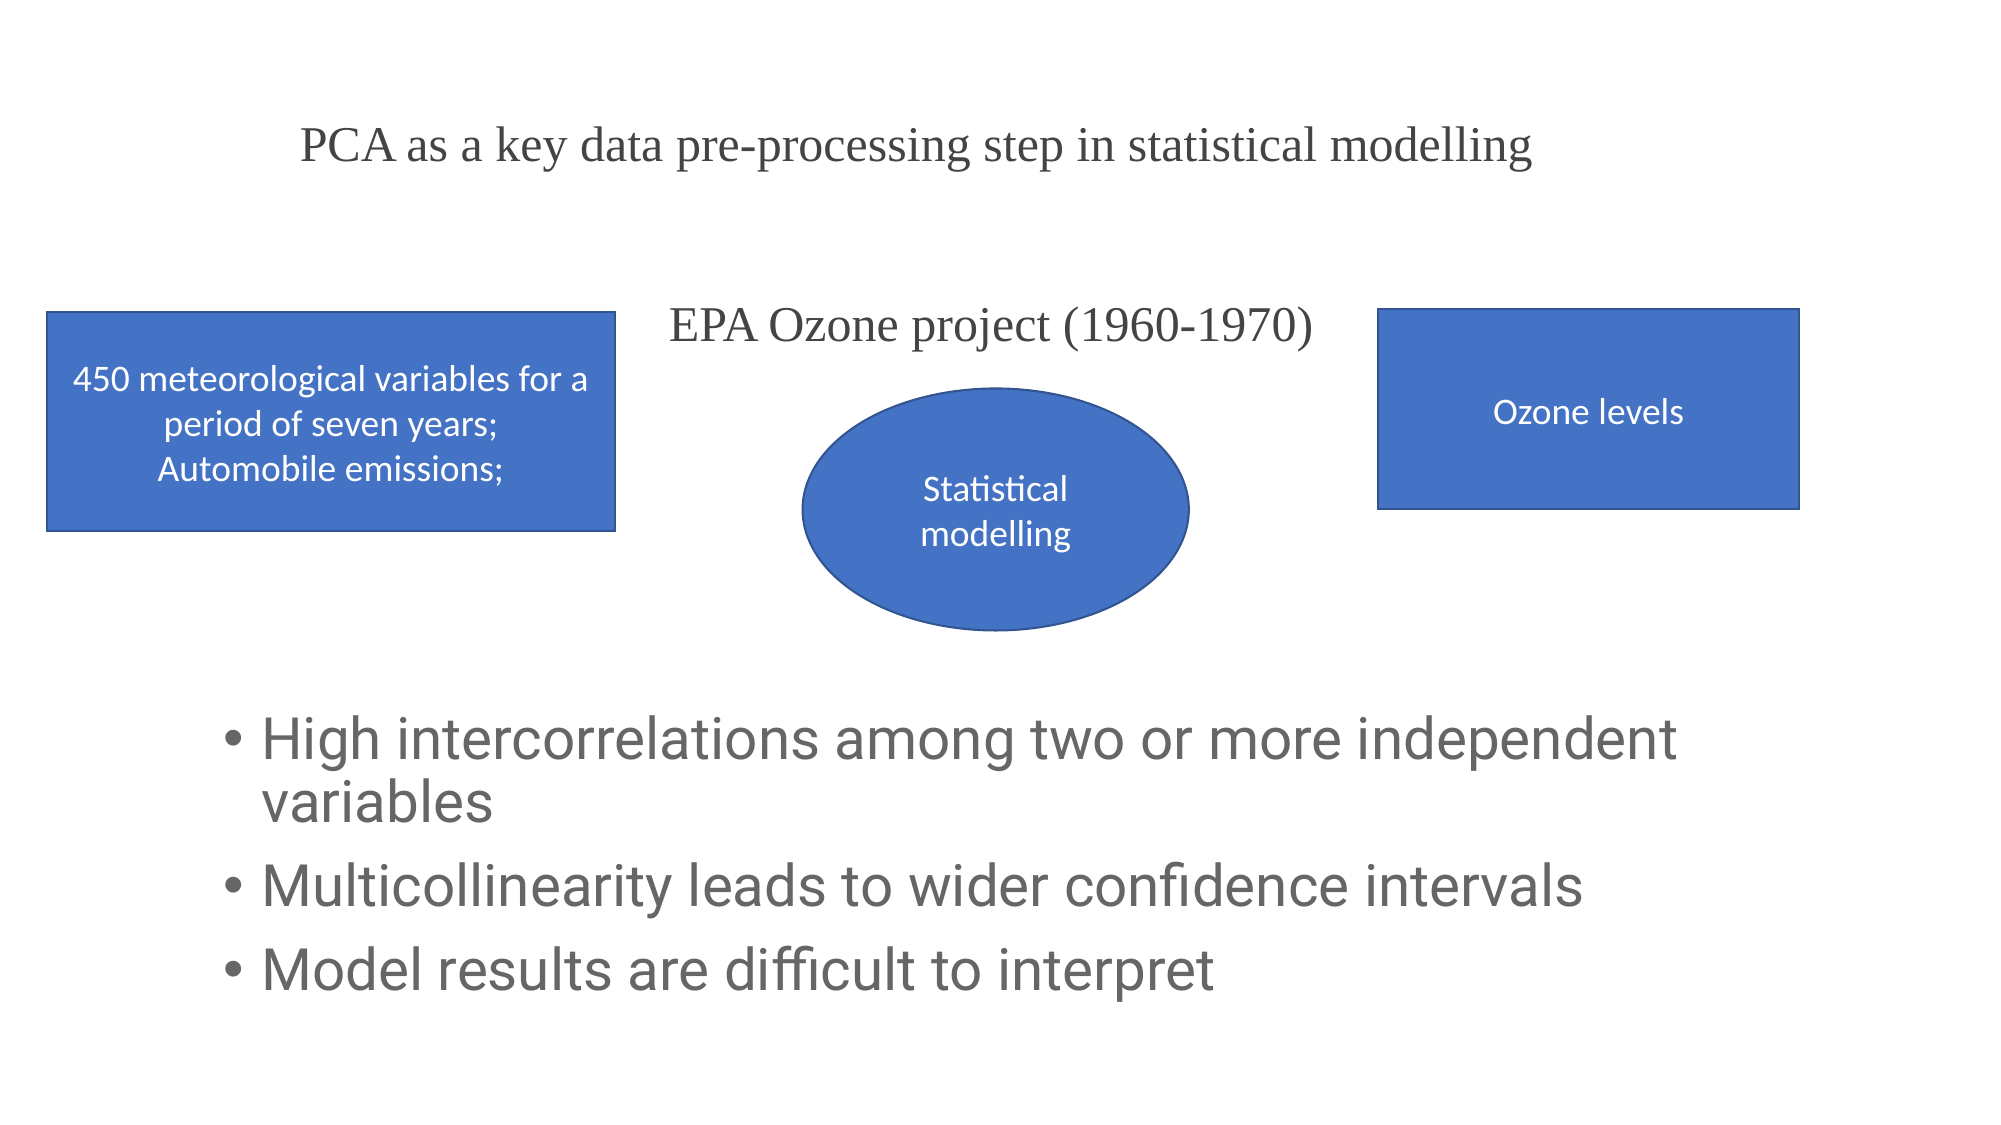

# PCA as a key data pre-processing step in statistical modelling
EPA Ozone project (1960-1970)
Ozone levels
450 meteorological variables for a period of seven years;
Automobile emissions;
Statistical modelling
High intercorrelations among two or more independent variables
Multicollinearity leads to wider confidence intervals
Model results are difficult to interpret